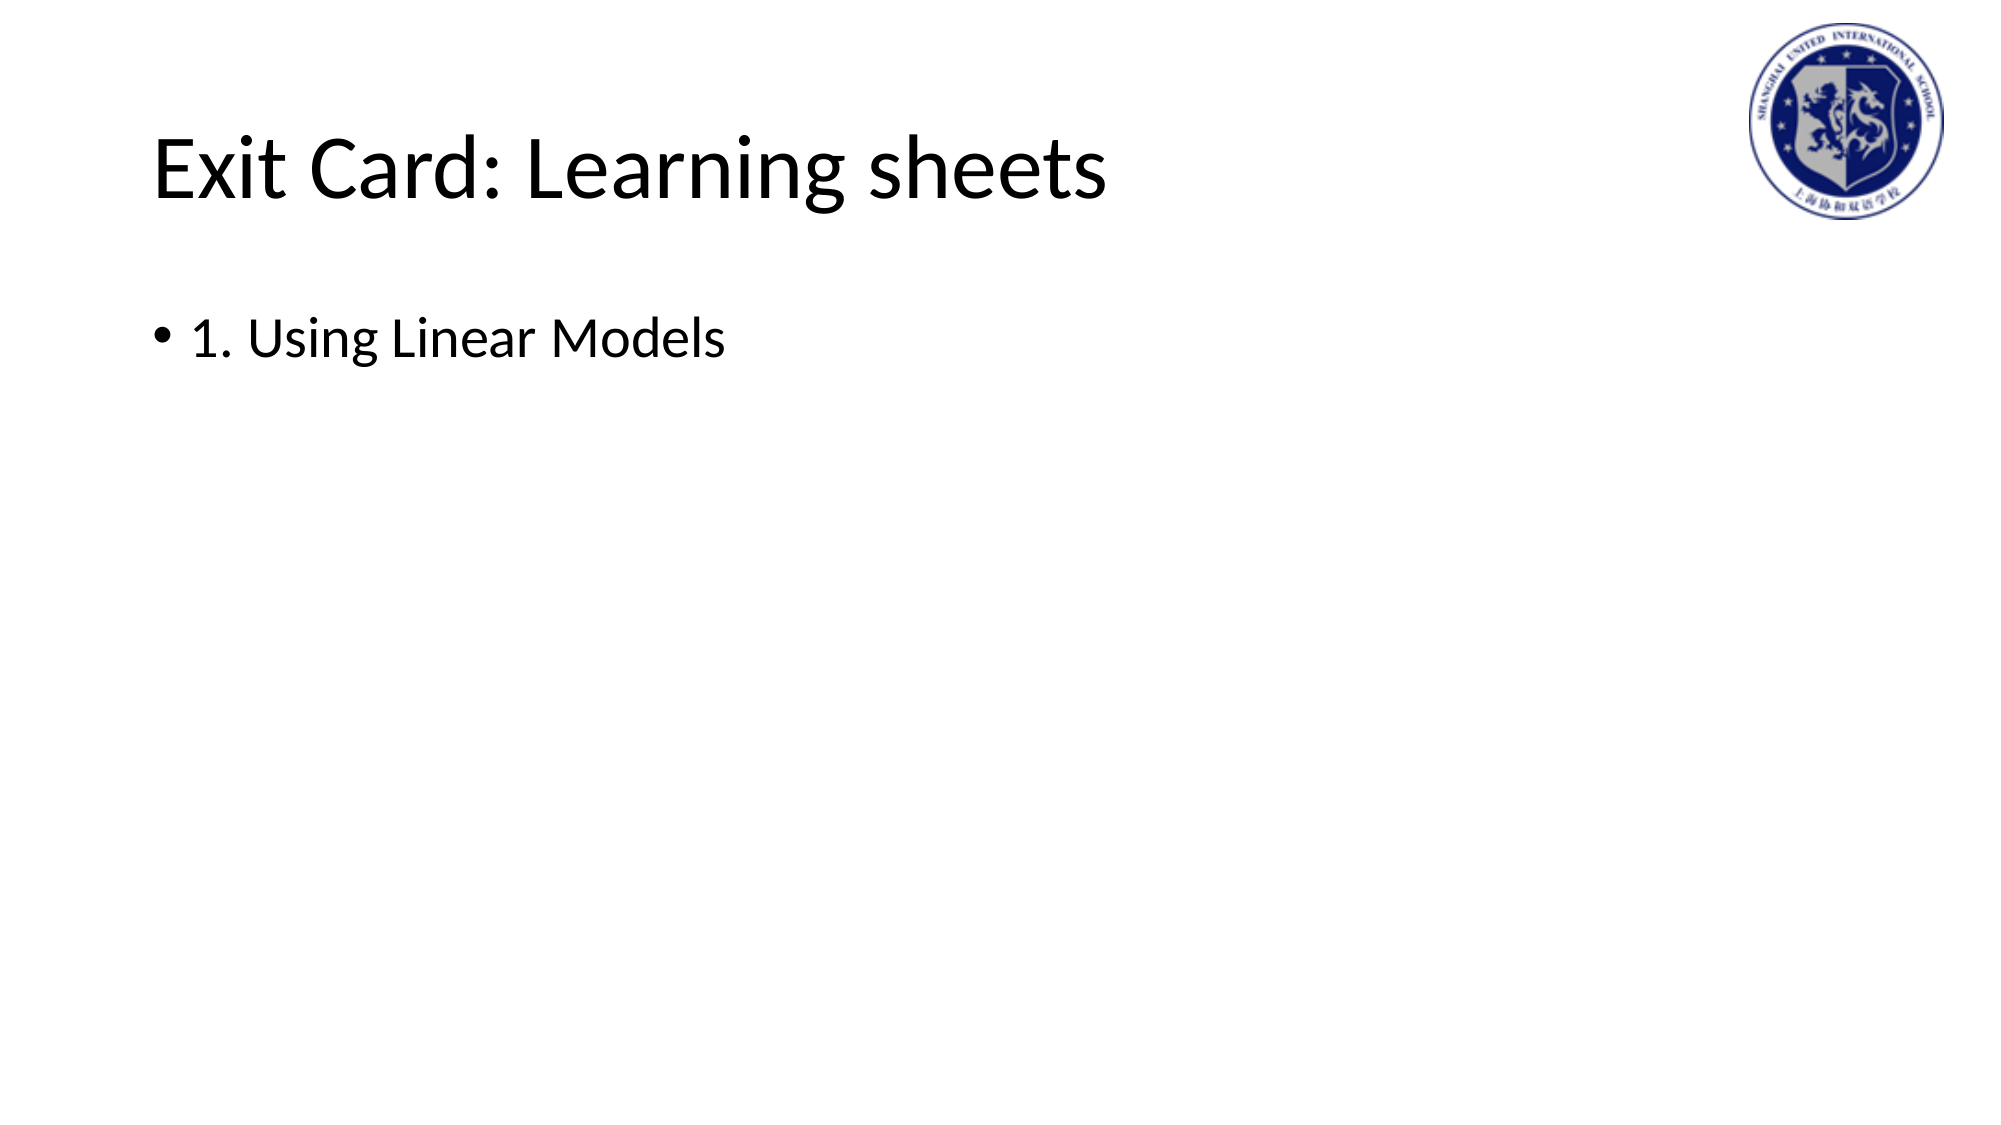

# Exit Card: Learning sheets
1. Using Linear Models